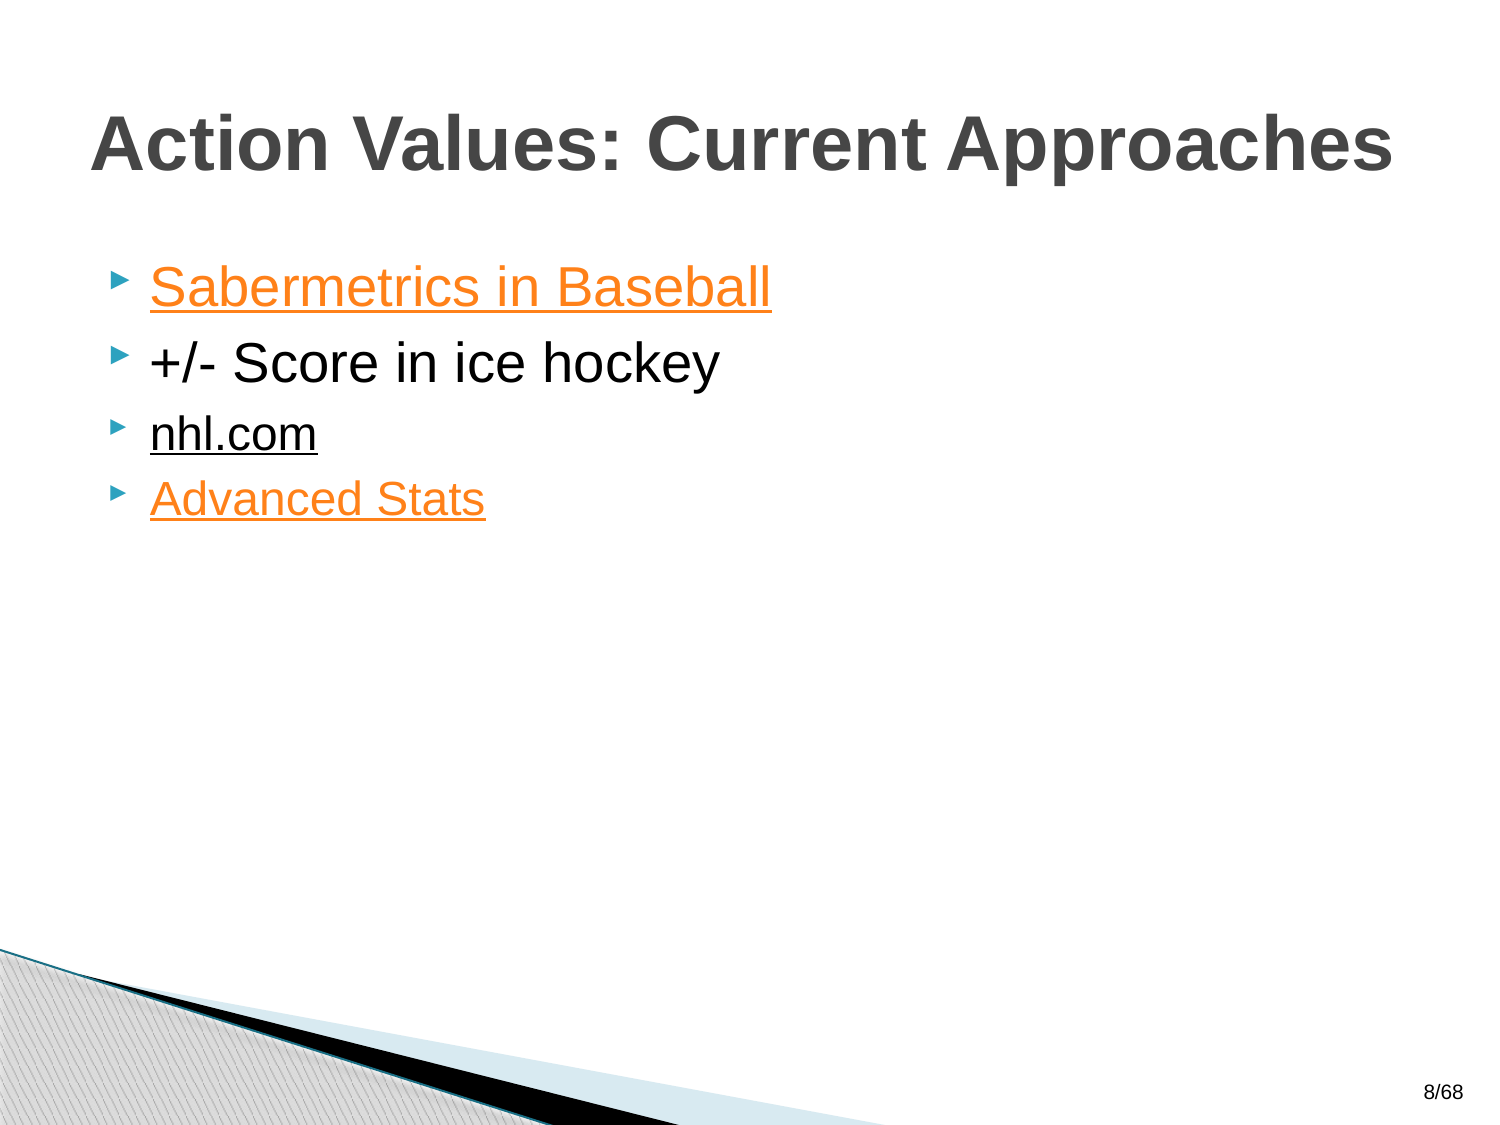

# Action Values: Current Approaches
Sabermetrics in Baseball
+/- Score in ice hockey
nhl.com
Advanced Stats
8/68